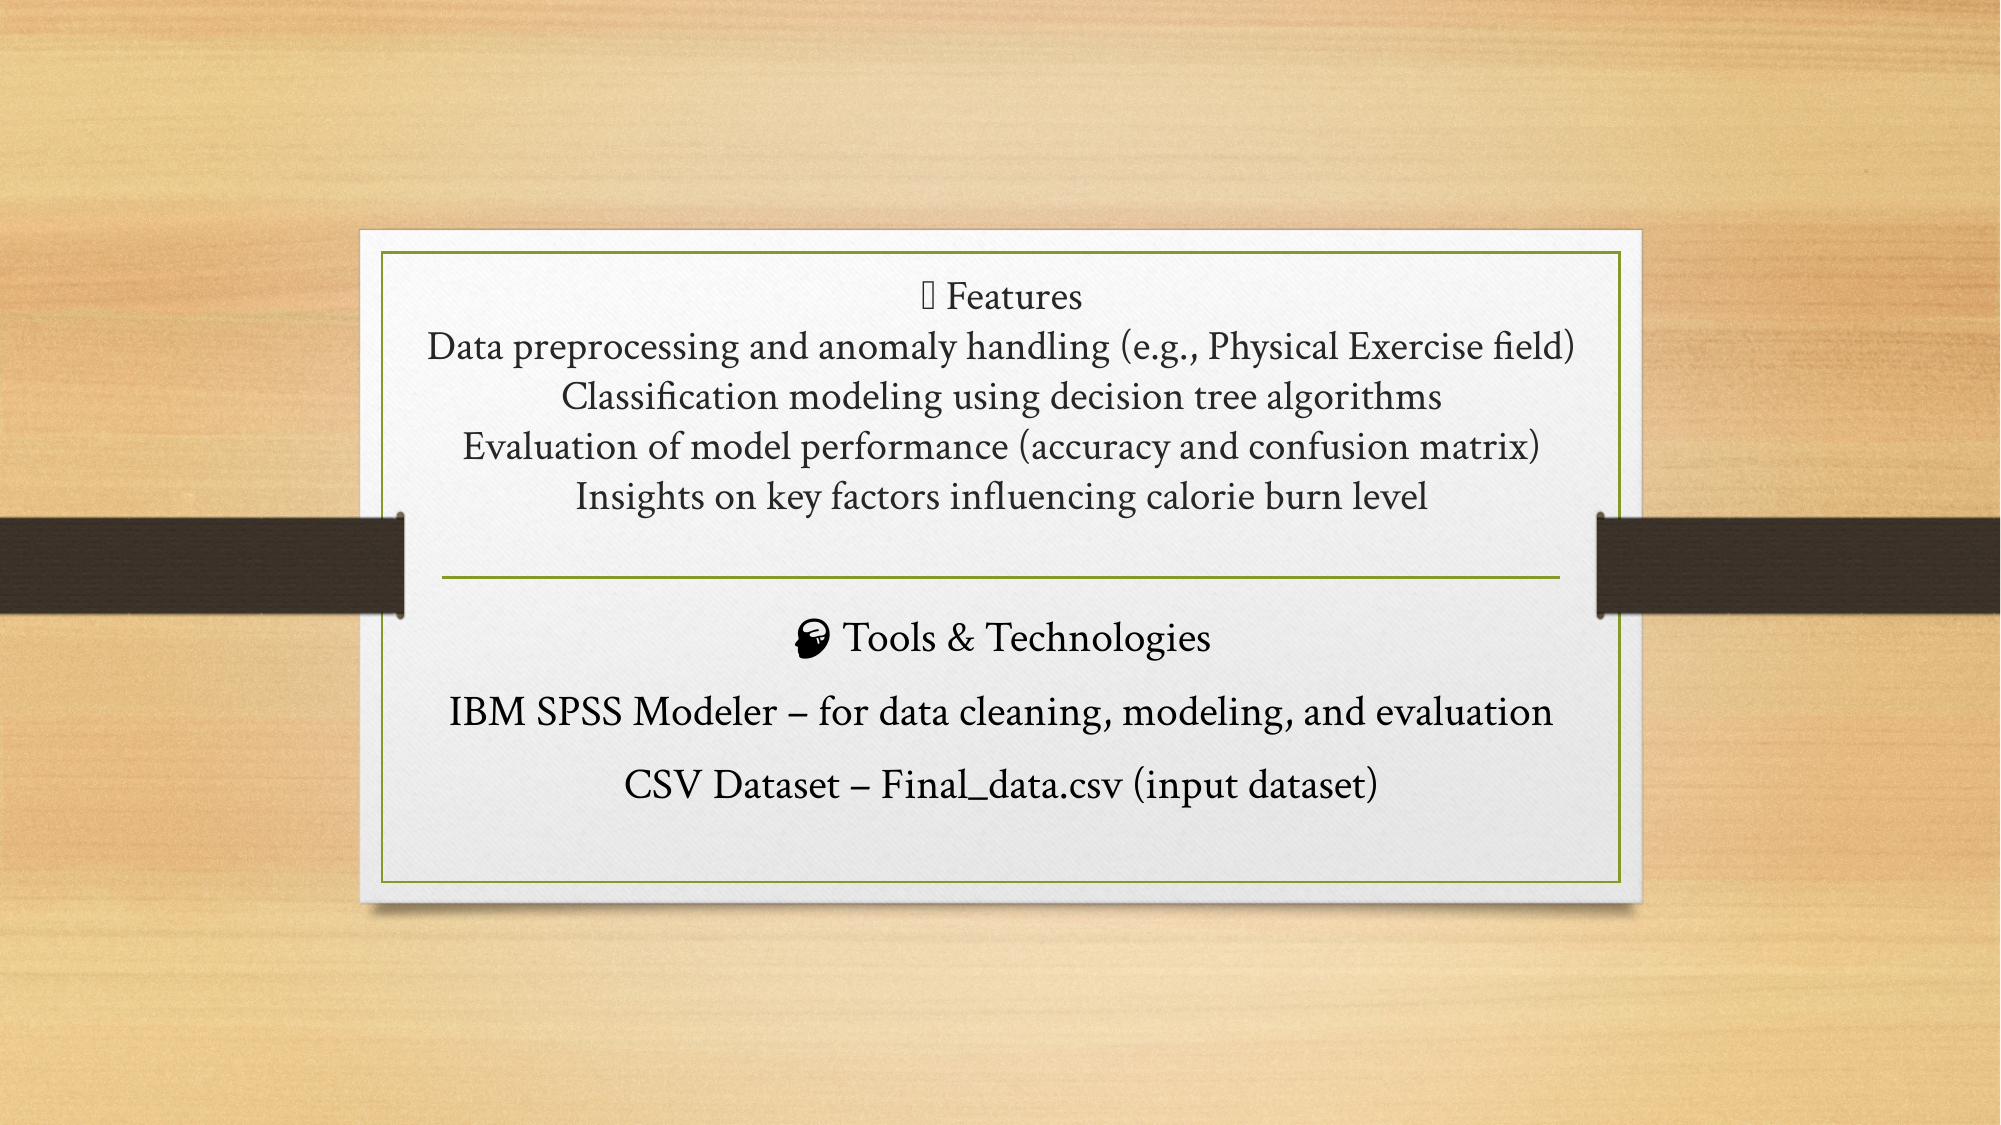

# 🧩 Features Data preprocessing and anomaly handling (e.g., Physical Exercise field) Classification modeling using decision tree algorithms Evaluation of model performance (accuracy and confusion matrix) Insights on key factors influencing calorie burn level
🧠 Tools & Technologies
IBM SPSS Modeler – for data cleaning, modeling, and evaluation
CSV Dataset – Final_data.csv (input dataset)